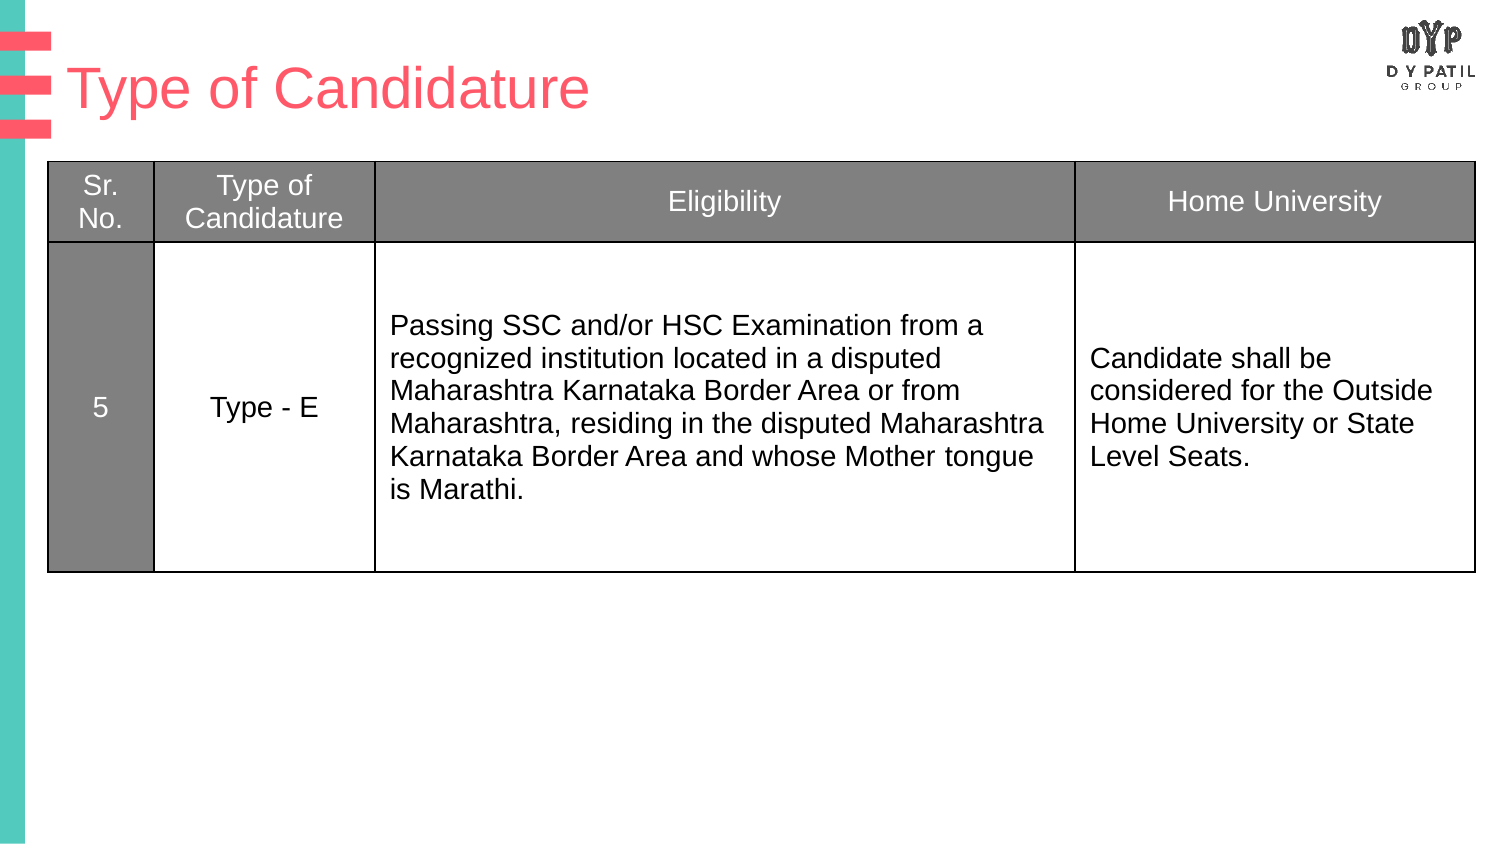

Type of Candidature
| Sr. No. | Type of Candidature | Eligibility | Home University |
| --- | --- | --- | --- |
| 5 | Type - E | Passing SSC and/or HSC Examination from a recognized institution located in a disputed Maharashtra Karnataka Border Area or from Maharashtra, residing in the disputed Maharashtra Karnataka Border Area and whose Mother tongue is Marathi. | Candidate shall be considered for the Outside Home University or State Level Seats. |